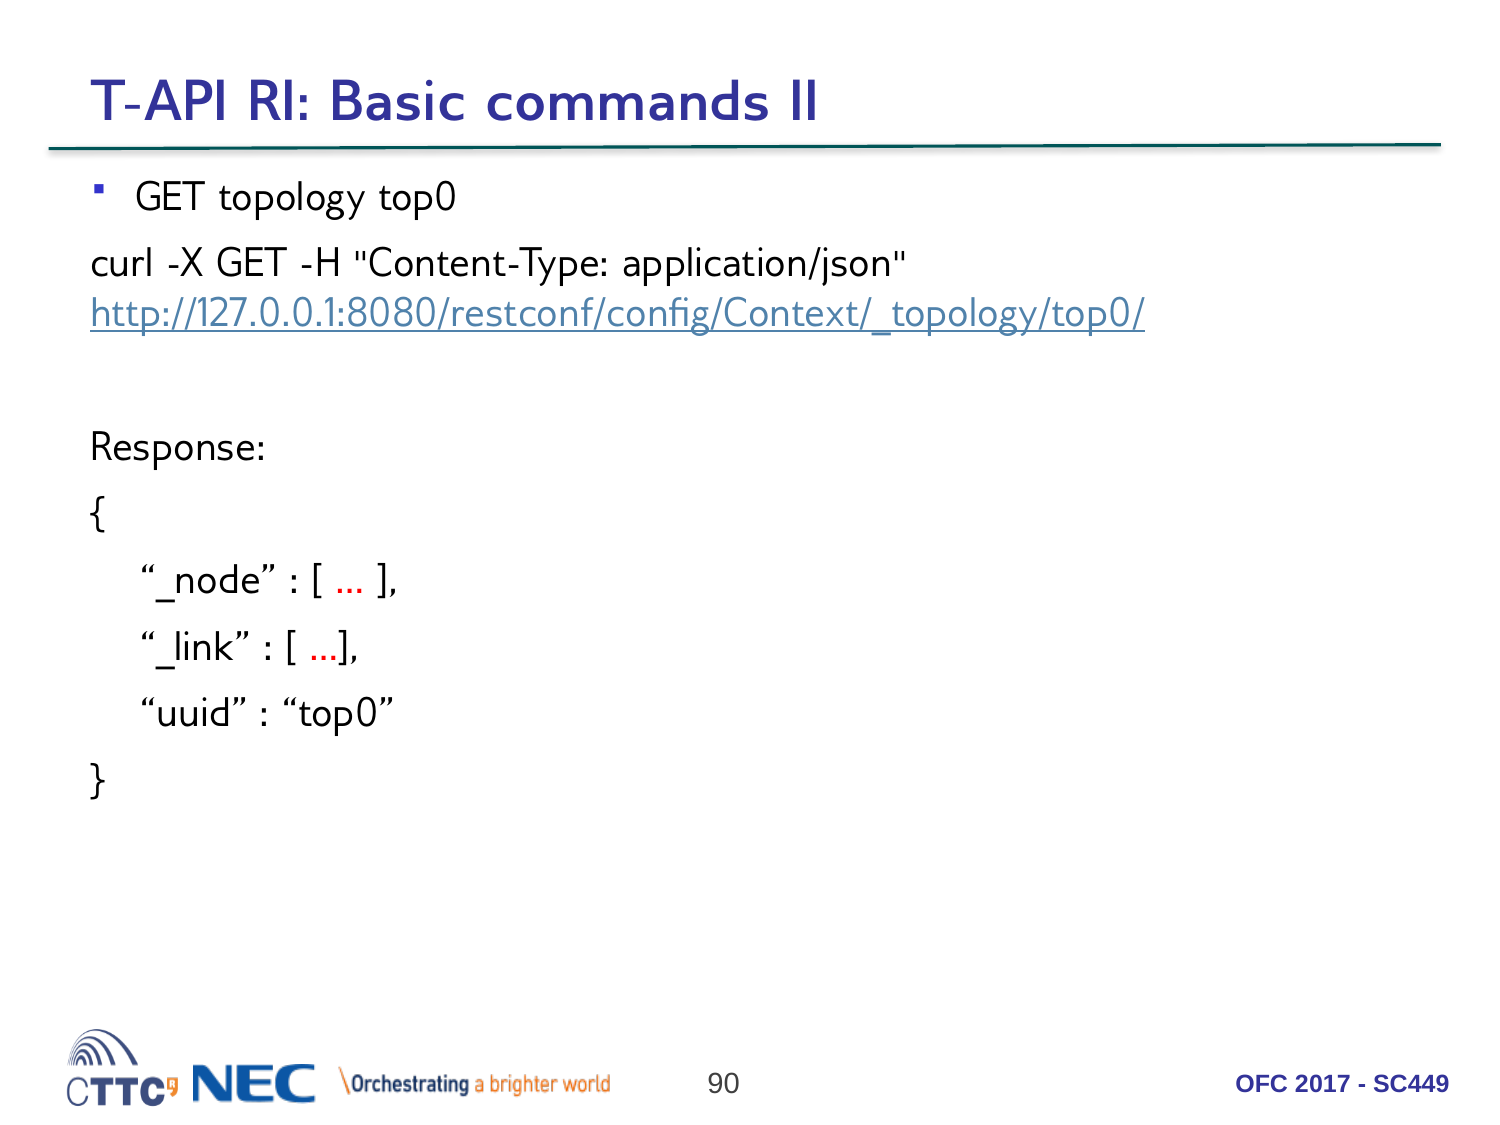

# T-API RI: Basic commands II
GET topology top0
curl -X GET -H "Content-Type: application/json" http://127.0.0.1:8080/restconf/config/Context/_topology/top0/

Response:
{
    “_node” : [ … ],
    “_link” : [ …],
    “uuid” : “top0”
}

90
OFC 2017 - SC449